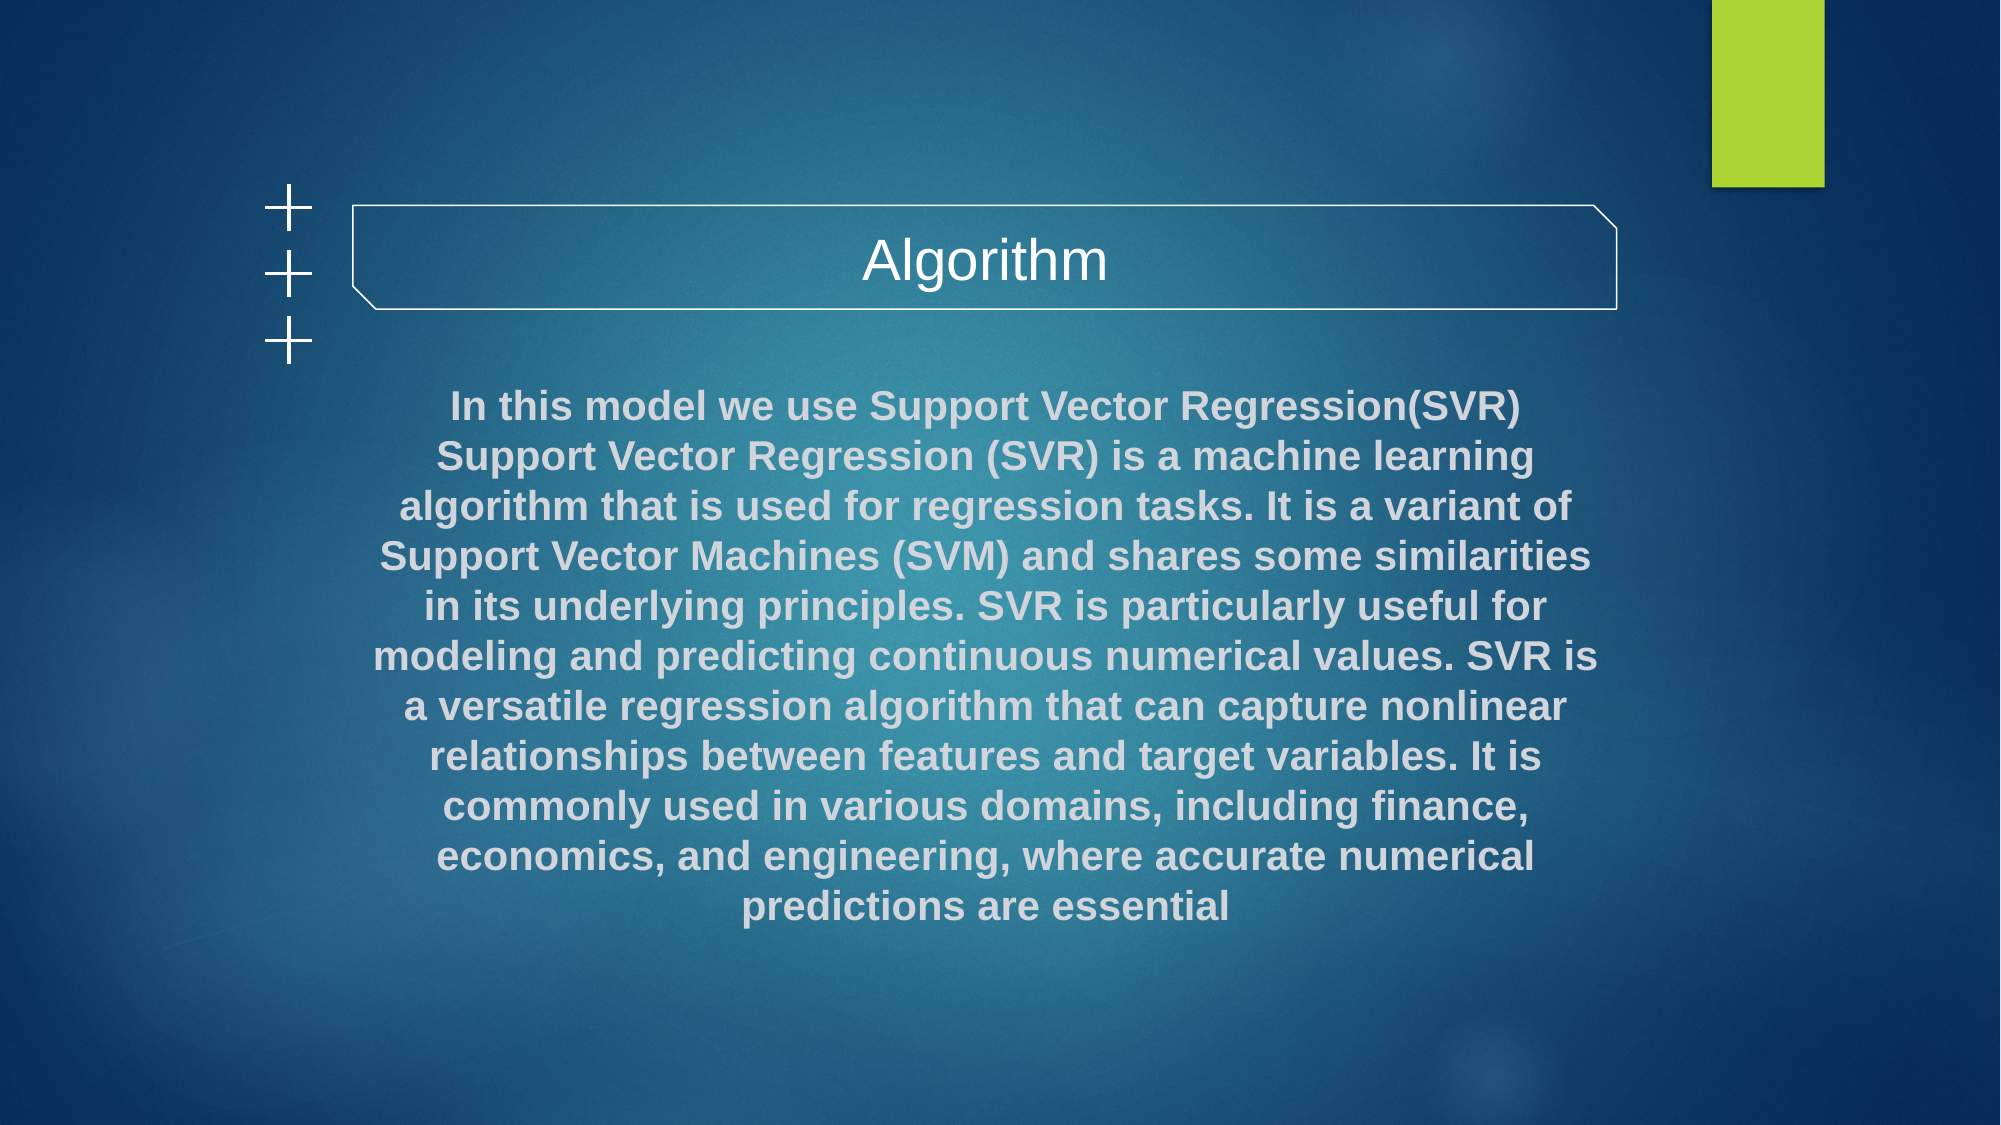

Algorithm
In this model we use Support Vector Regression(SVR)
Support Vector Regression (SVR) is a machine learning algorithm that is used for regression tasks. It is a variant of Support Vector Machines (SVM) and shares some similarities in its underlying principles. SVR is particularly useful for modeling and predicting continuous numerical values. SVR is a versatile regression algorithm that can capture nonlinear relationships between features and target variables. It is commonly used in various domains, including finance, economics, and engineering, where accurate numerical predictions are essential